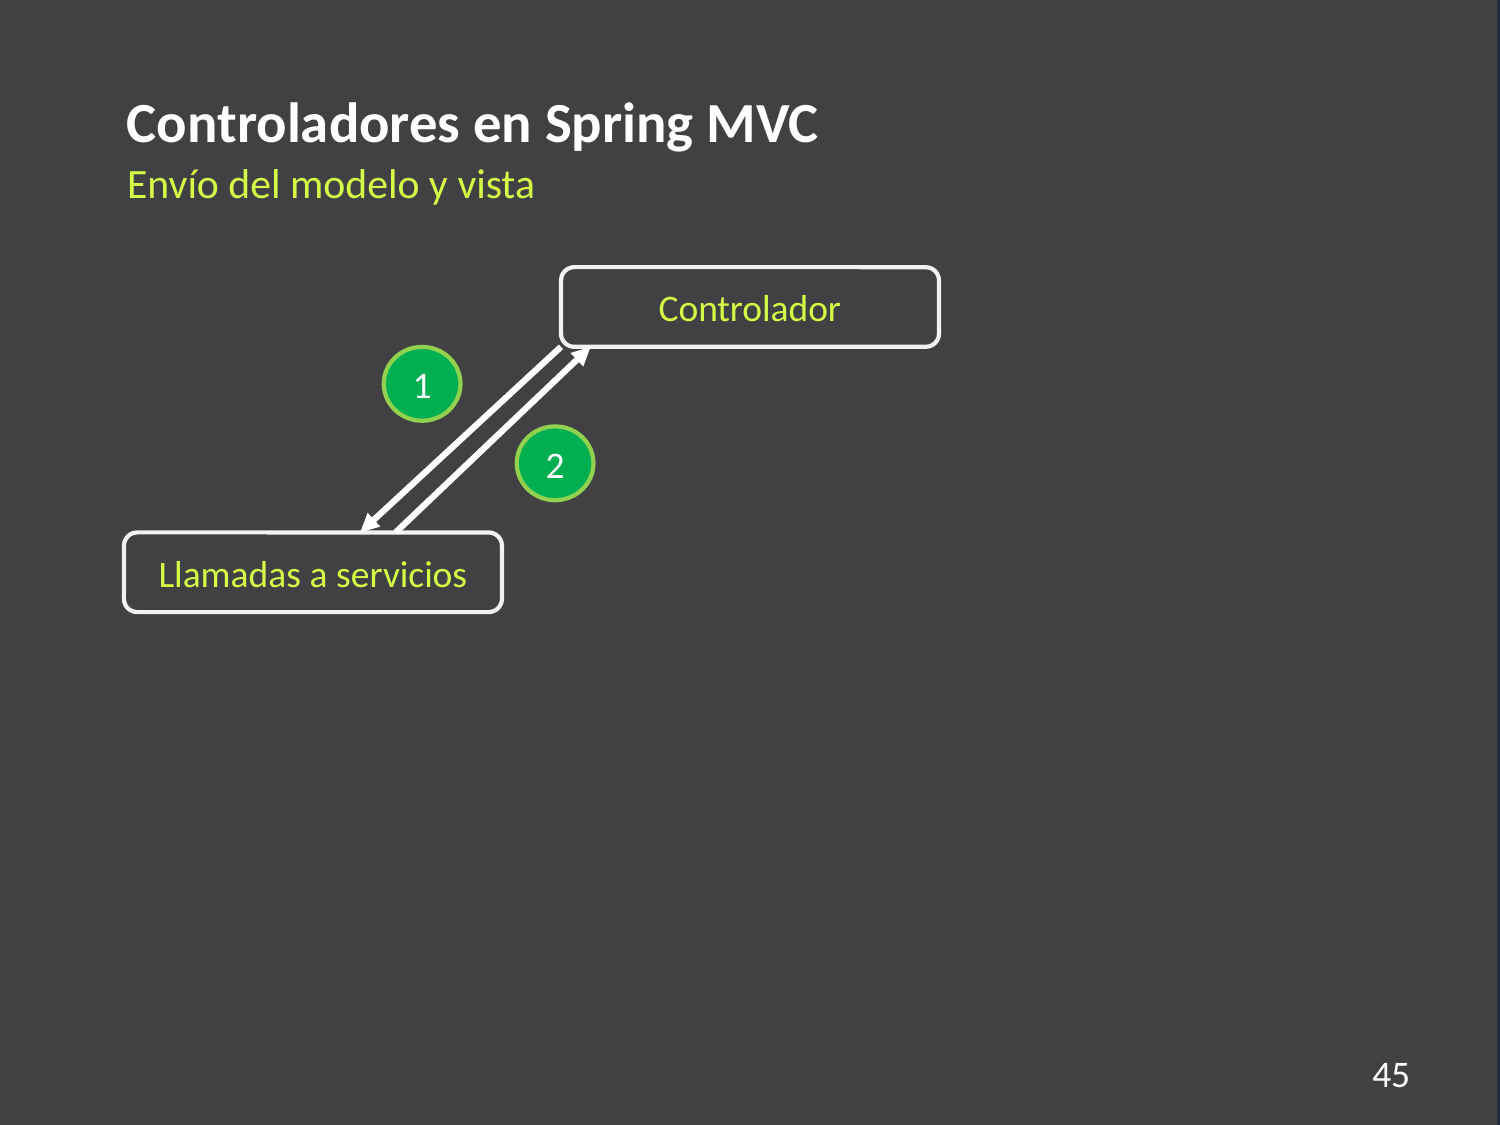

Controladores en Spring MVC
Envío del modelo y vista
Controlador
1
2
Llamadas a servicios
45